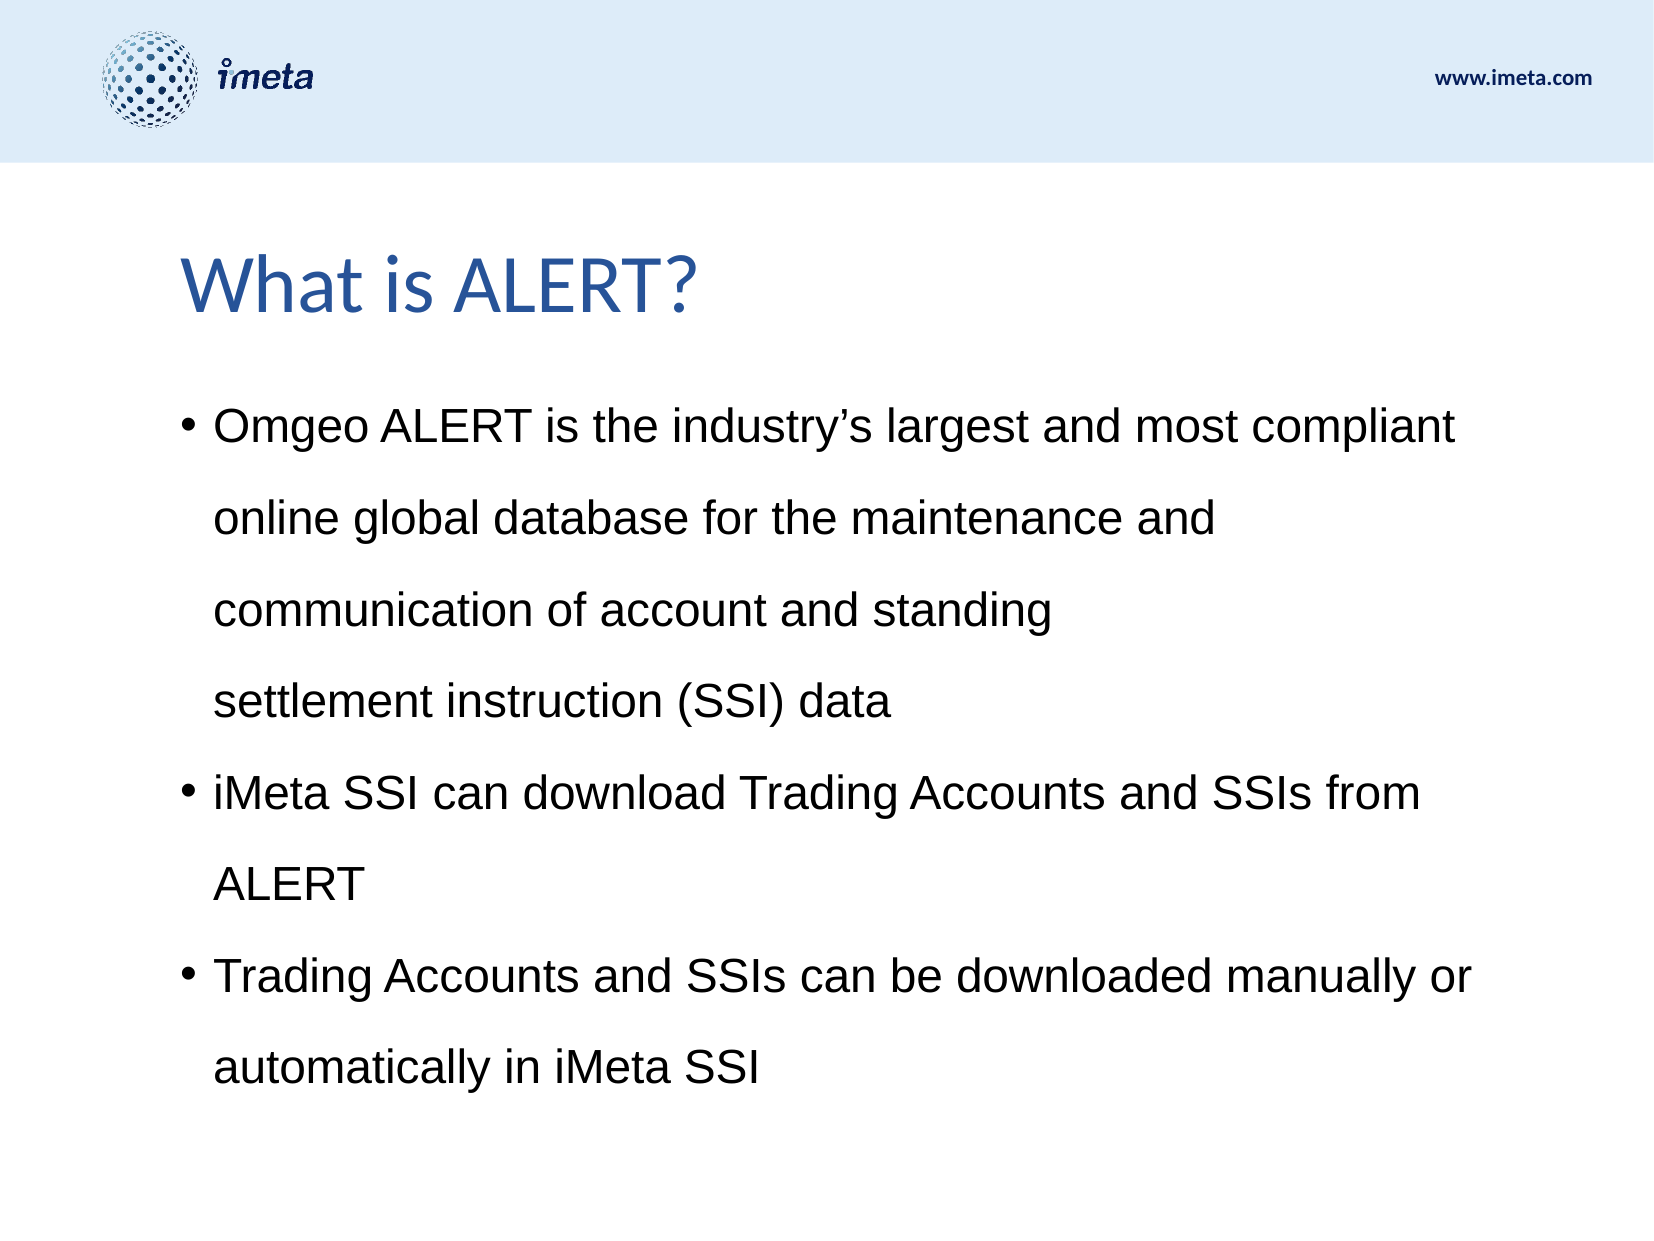

# What is ALERT?
Omgeo ALERT is the industry’s largest and most compliant online global database for the maintenance and communication of account and standing settlement instruction (SSI) data
iMeta SSI can download Trading Accounts and SSIs from ALERT
Trading Accounts and SSIs can be downloaded manually or automatically in iMeta SSI